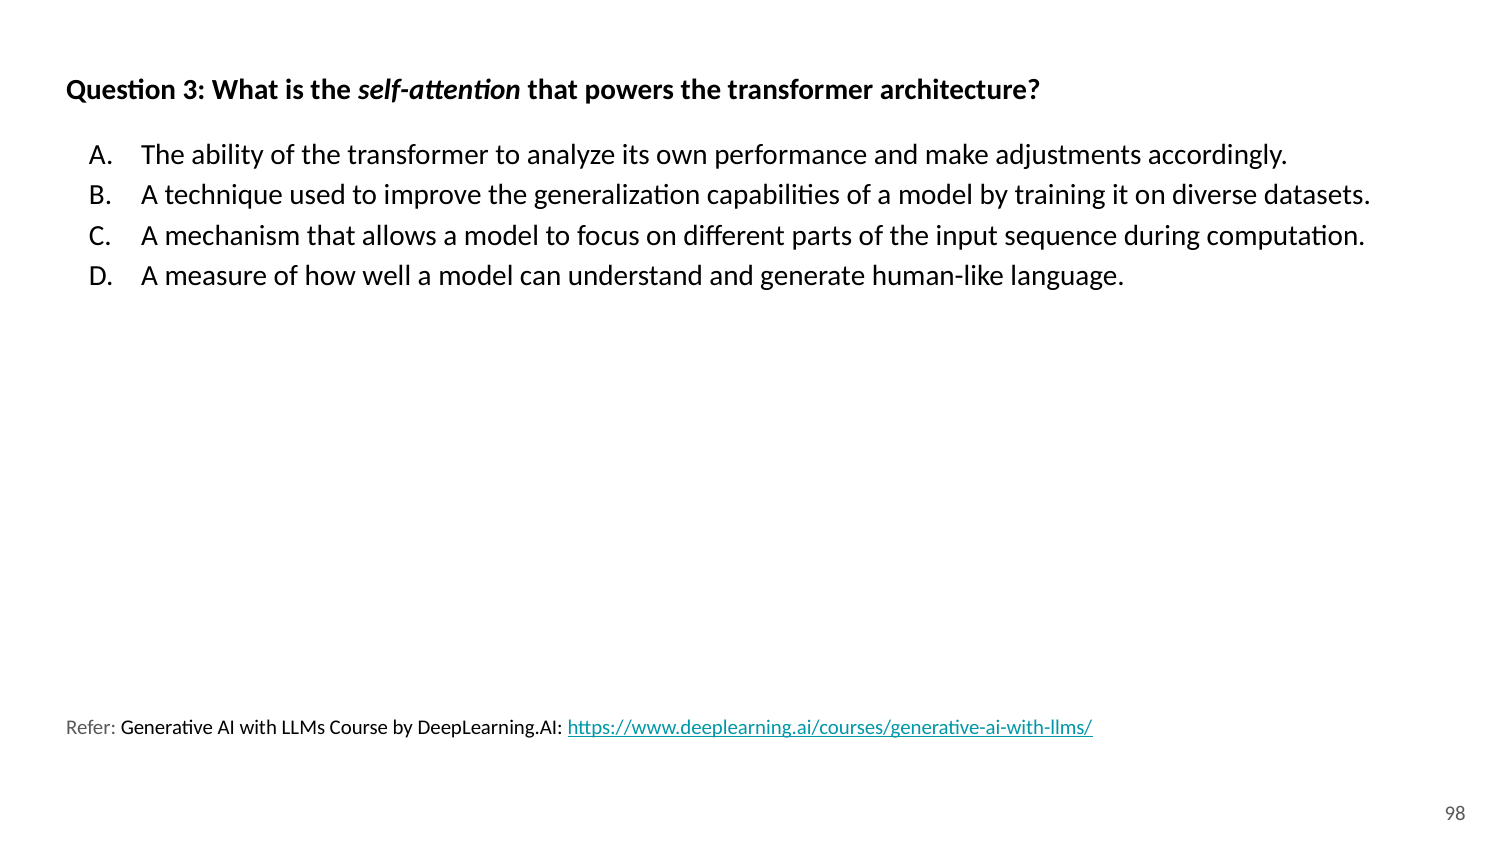

Question 3: What is the self-attention that powers the transformer architecture?
The ability of the transformer to analyze its own performance and make adjustments accordingly.
A technique used to improve the generalization capabilities of a model by training it on diverse datasets.
A mechanism that allows a model to focus on different parts of the input sequence during computation.
A measure of how well a model can understand and generate human-like language.
Refer: Generative AI with LLMs Course by DeepLearning.AI: https://www.deeplearning.ai/courses/generative-ai-with-llms/

98